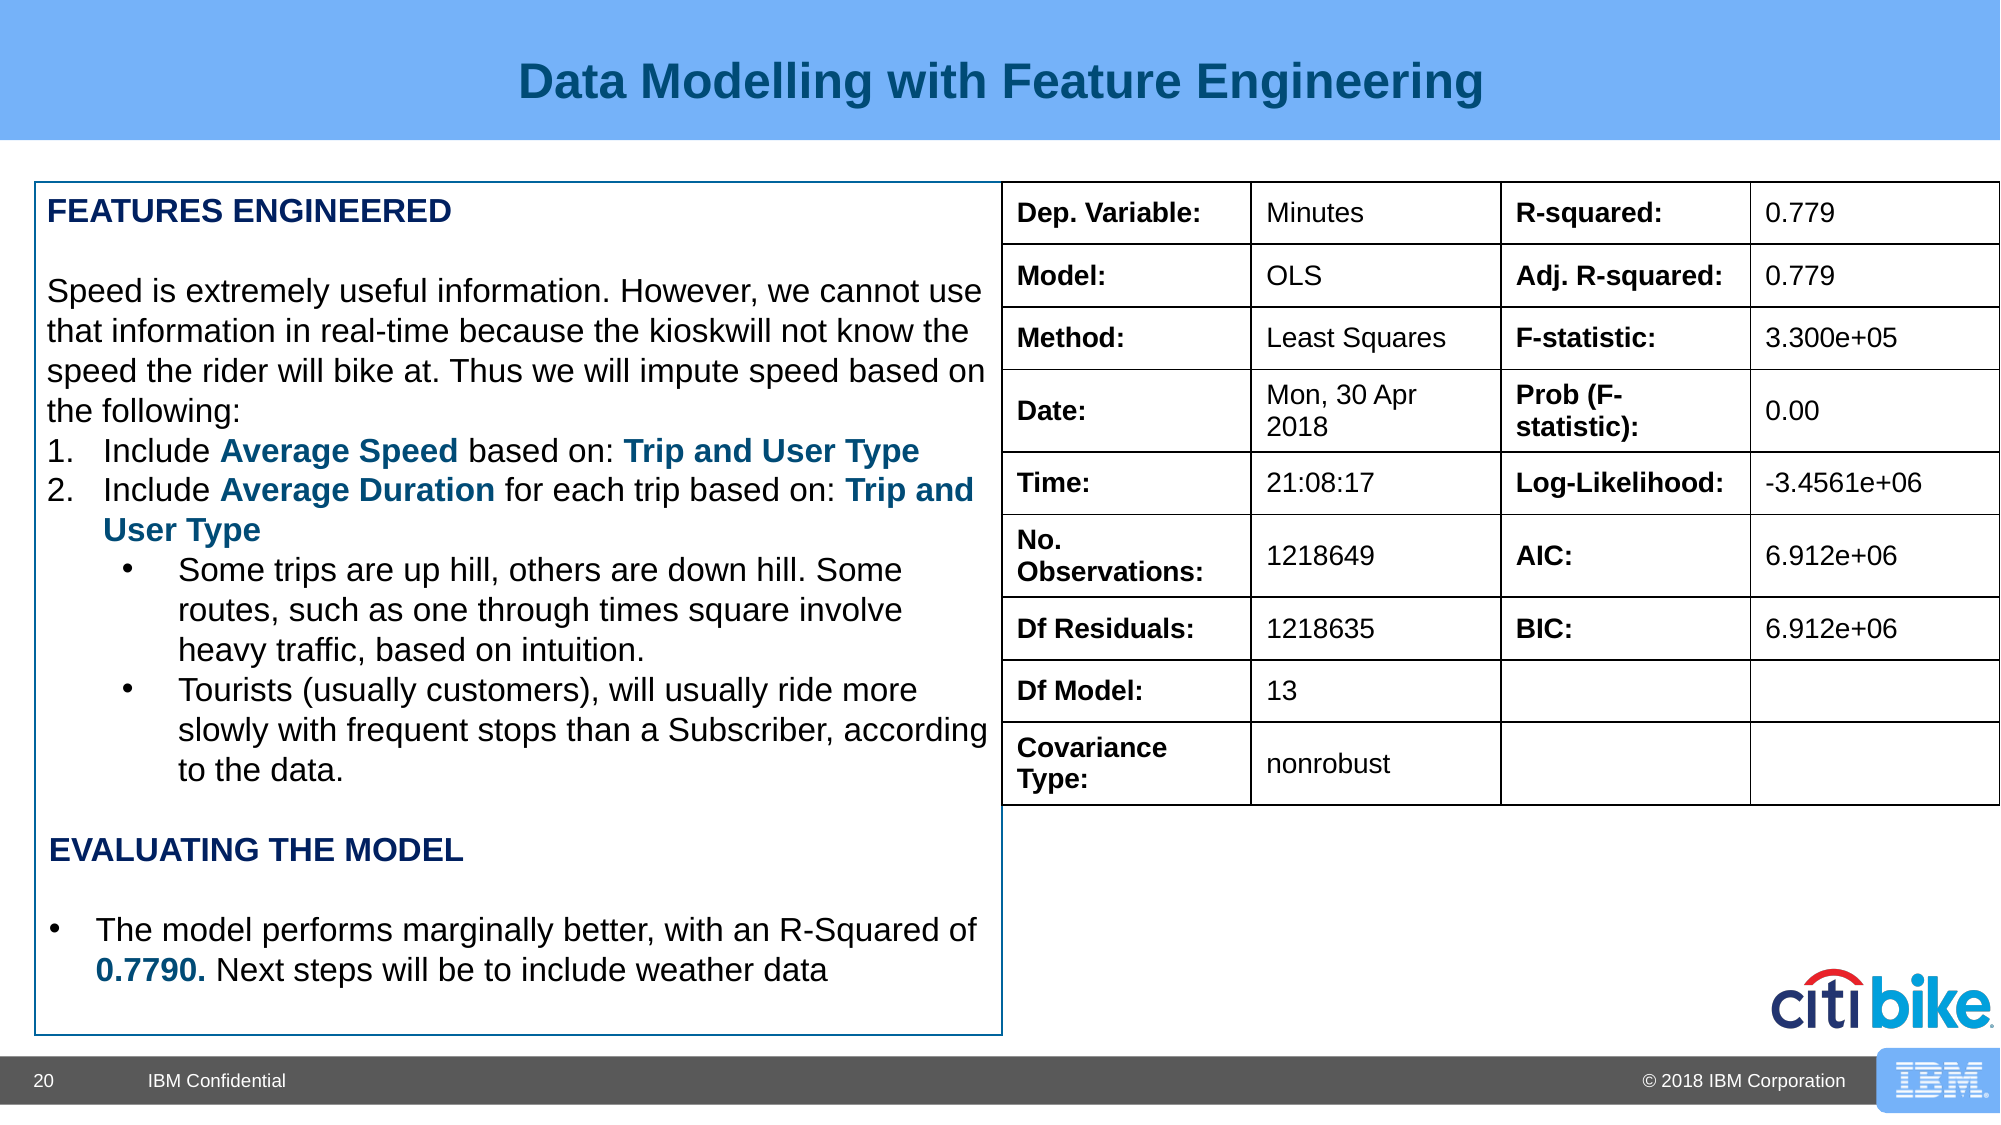

# Data Modelling with Feature Engineering
FEATURES ENGINEERED

Speed is extremely useful information. However, we cannot use that information in real-time because the kioskwill not know the speed the rider will bike at. Thus we will impute speed based on the following:
Include Average Speed based on: Trip and User Type
Include Average Duration for each trip based on: Trip and User Type
Some trips are up hill, others are down hill. Some routes, such as one through times square involve heavy traffic, based on intuition.
Tourists (usually customers), will usually ride more slowly with frequent stops than a Subscriber, according to the data.

EVALUATING THE MODEL

The model performs marginally better, with an R-Squared of 0.7790. Next steps will be to include weather data

| Dep. Variable: | Minutes | R-squared: | 0.779 |
| --- | --- | --- | --- |
| Model: | OLS | Adj. R-squared: | 0.779 |
| Method: | Least Squares | F-statistic: | 3.300e+05 |
| Date: | Mon, 30 Apr 2018 | Prob (F-statistic): | 0.00 |
| Time: | 21:08:17 | Log-Likelihood: | -3.4561e+06 |
| No. Observations: | 1218649 | AIC: | 6.912e+06 |
| Df Residuals: | 1218635 | BIC: | 6.912e+06 |
| Df Model: | 13 |  |  |
| Covariance Type: | nonrobust |  |  |